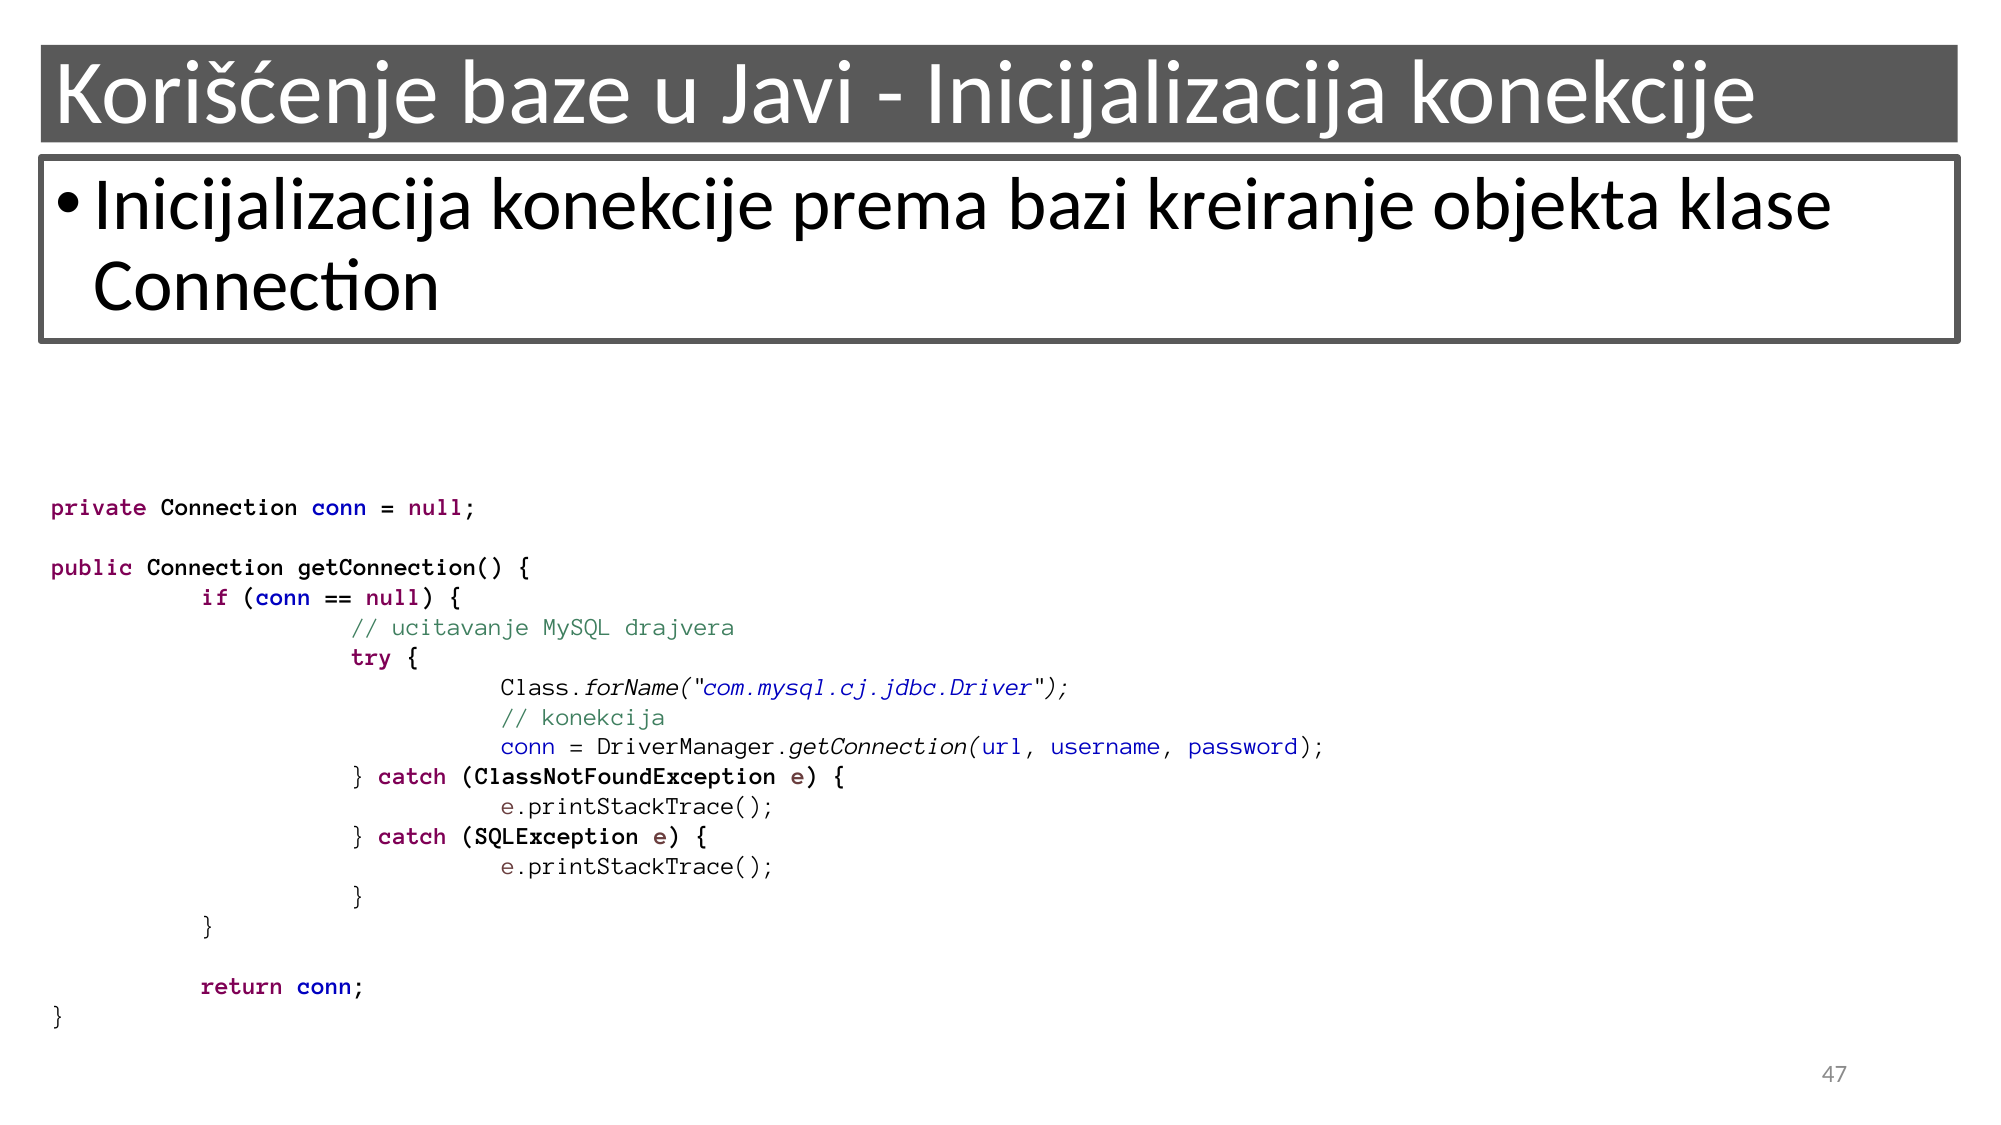

# Korišćenje baze u Javi - Inicijalizacija konekcije
Inicijalizacija konekcije prema bazi kreiranje objekta klase Connection
private Connection conn = null;

public Connection getConnection() {
	if (conn == null) {
		// ucitavanje MySQL drajvera
		try {
			Class.forName("com.mysql.cj.jdbc.Driver");
			// konekcija
			conn = DriverManager.getConnection(url, username, password);
		} catch (ClassNotFoundException e) {
			e.printStackTrace();
		} catch (SQLException e) {
			e.printStackTrace();
		}
	}

	return conn;
}
47